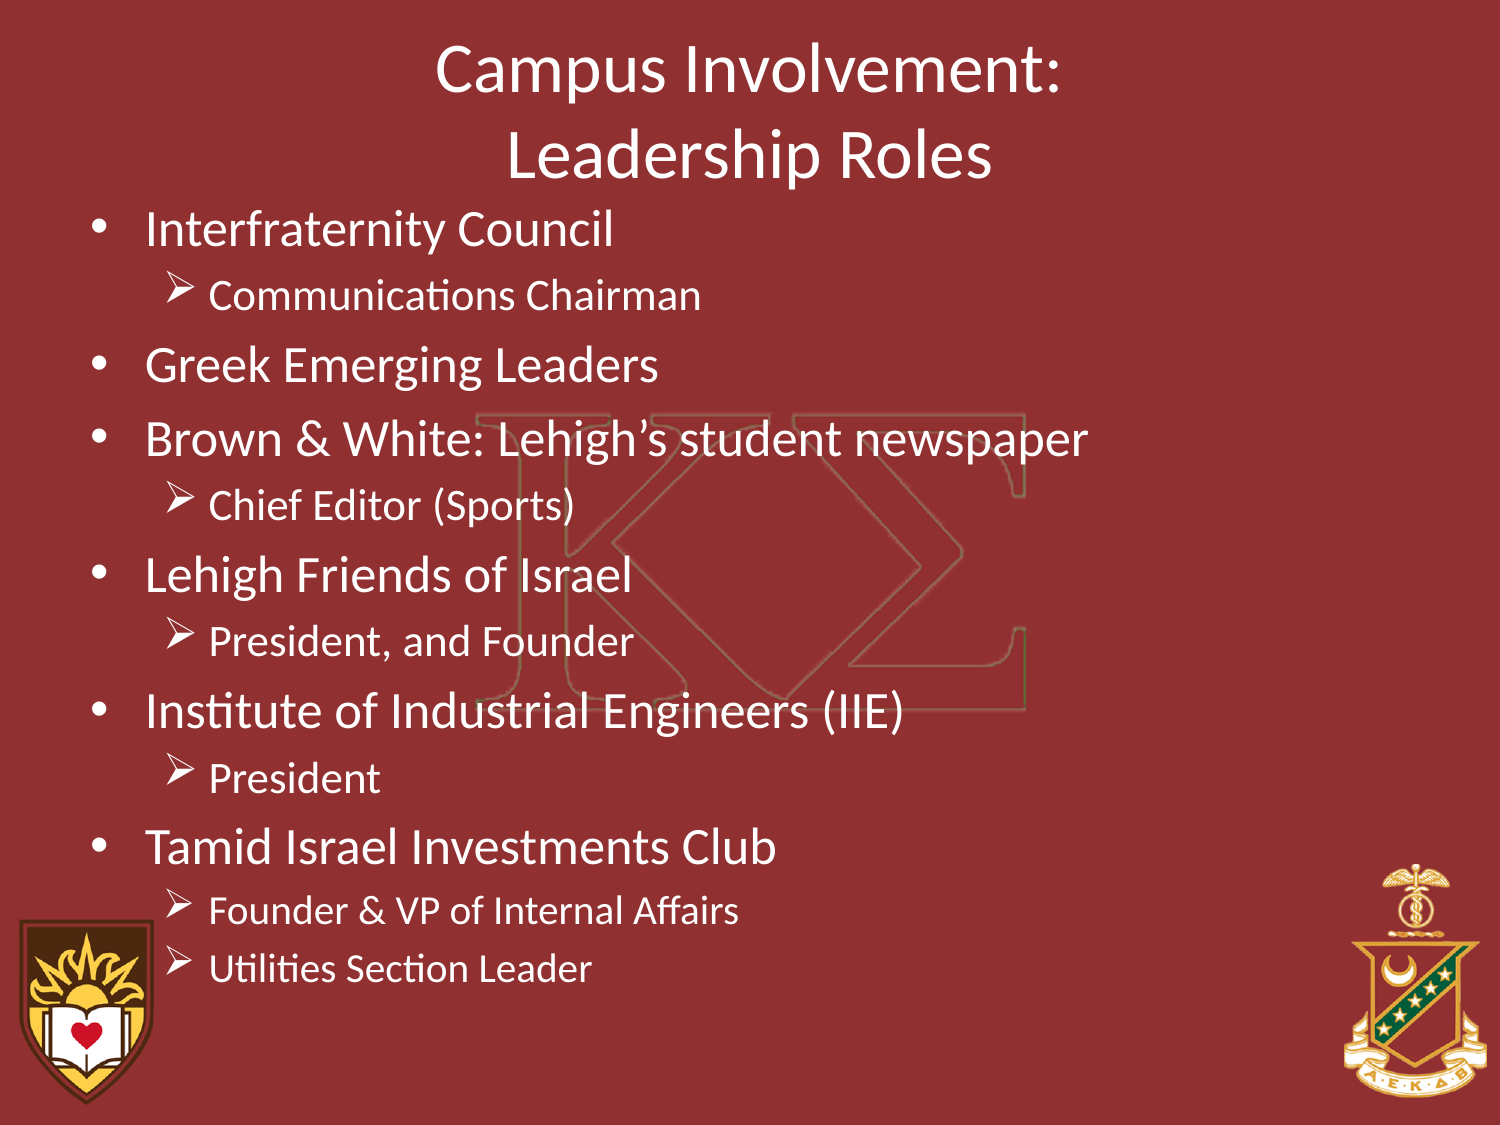

# Campus Involvement: Leadership Roles
Interfraternity Council
Communications Chairman
Greek Emerging Leaders
Brown & White: Lehigh’s student newspaper
Chief Editor (Sports)
Lehigh Friends of Israel
President, and Founder
Institute of Industrial Engineers (IIE)
President
Tamid Israel Investments Club
Founder & VP of Internal Affairs
Utilities Section Leader